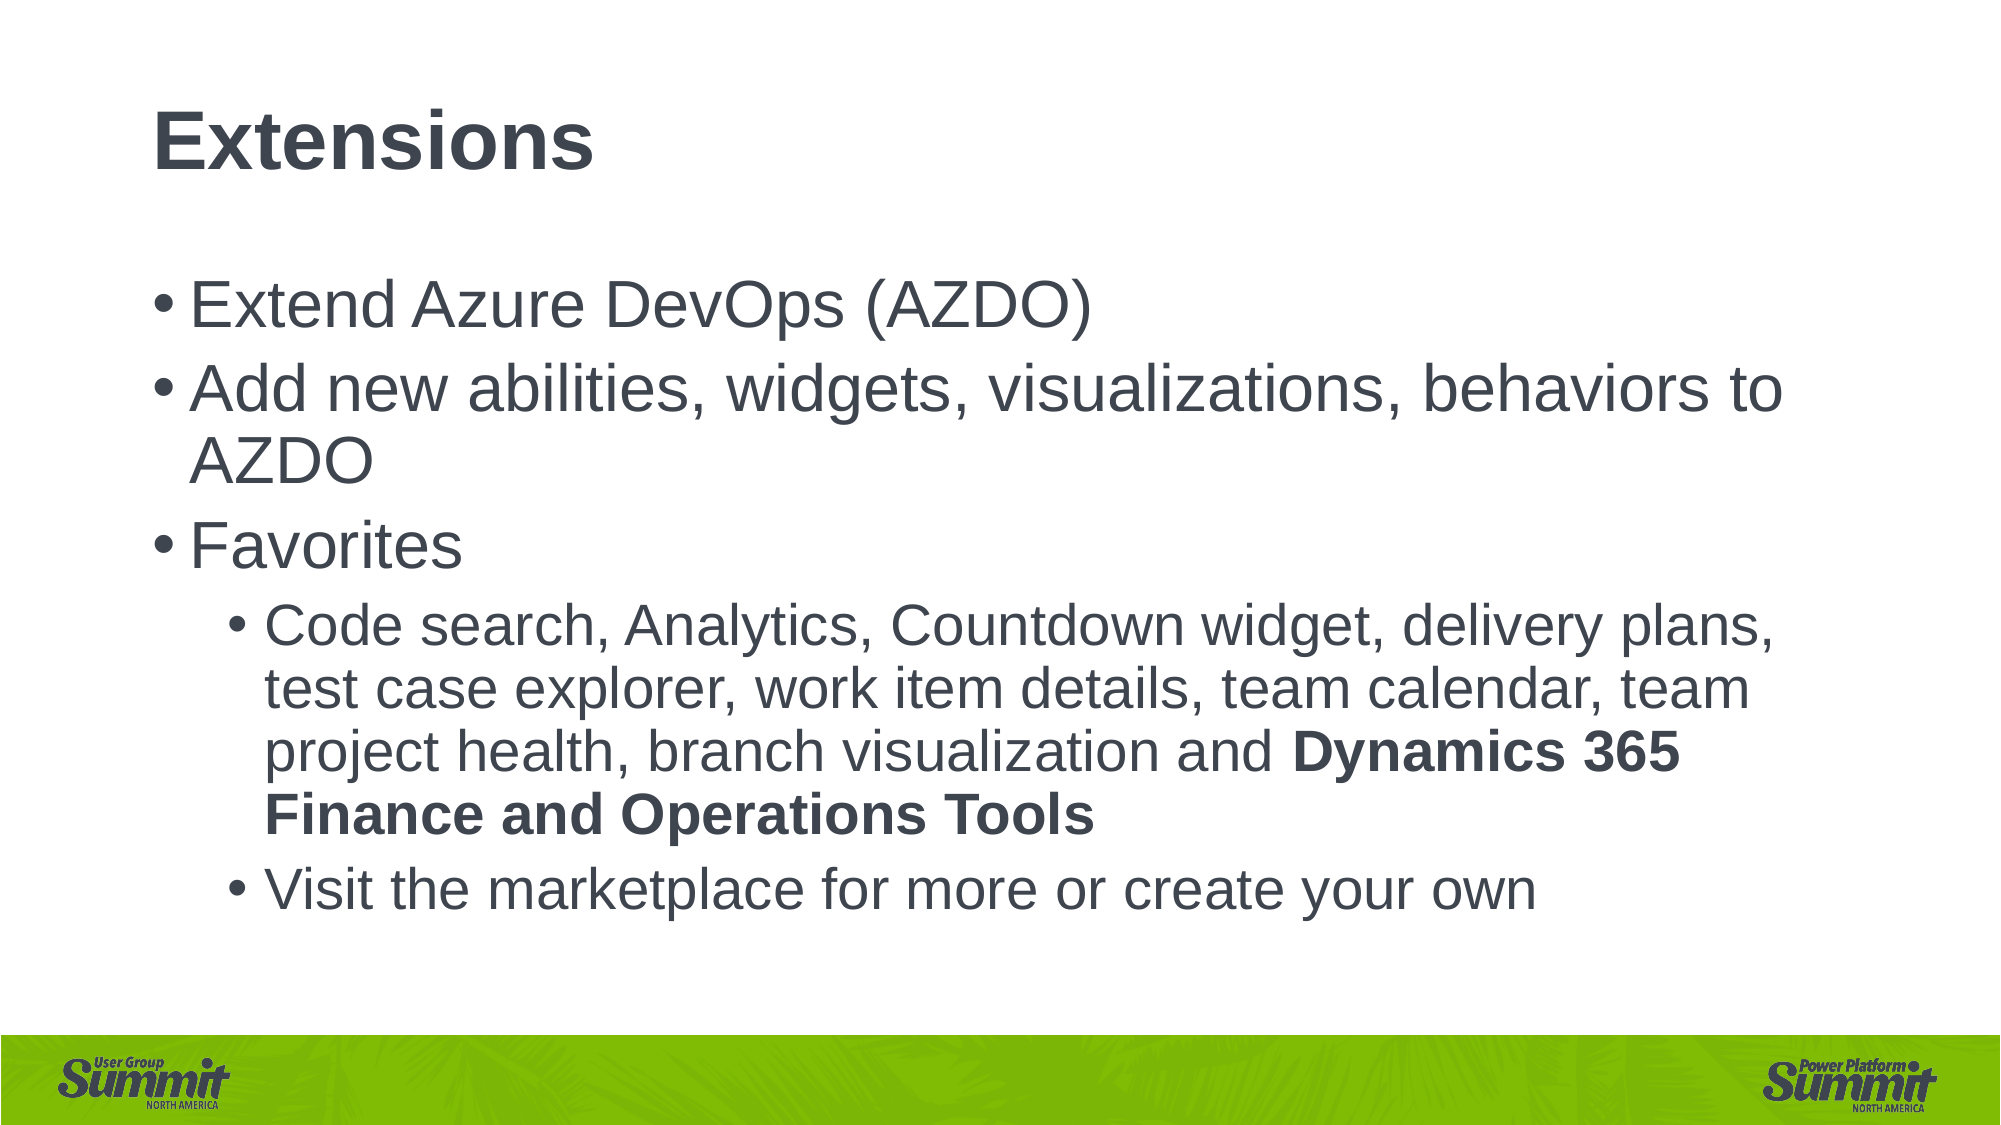

# Extensions
Extend Azure DevOps (AZDO)
Add new abilities, widgets, visualizations, behaviors to AZDO
Favorites
Code search, Analytics, Countdown widget, delivery plans, test case explorer, work item details, team calendar, team project health, branch visualization and Dynamics 365 Finance and Operations Tools
Visit the marketplace for more or create your own